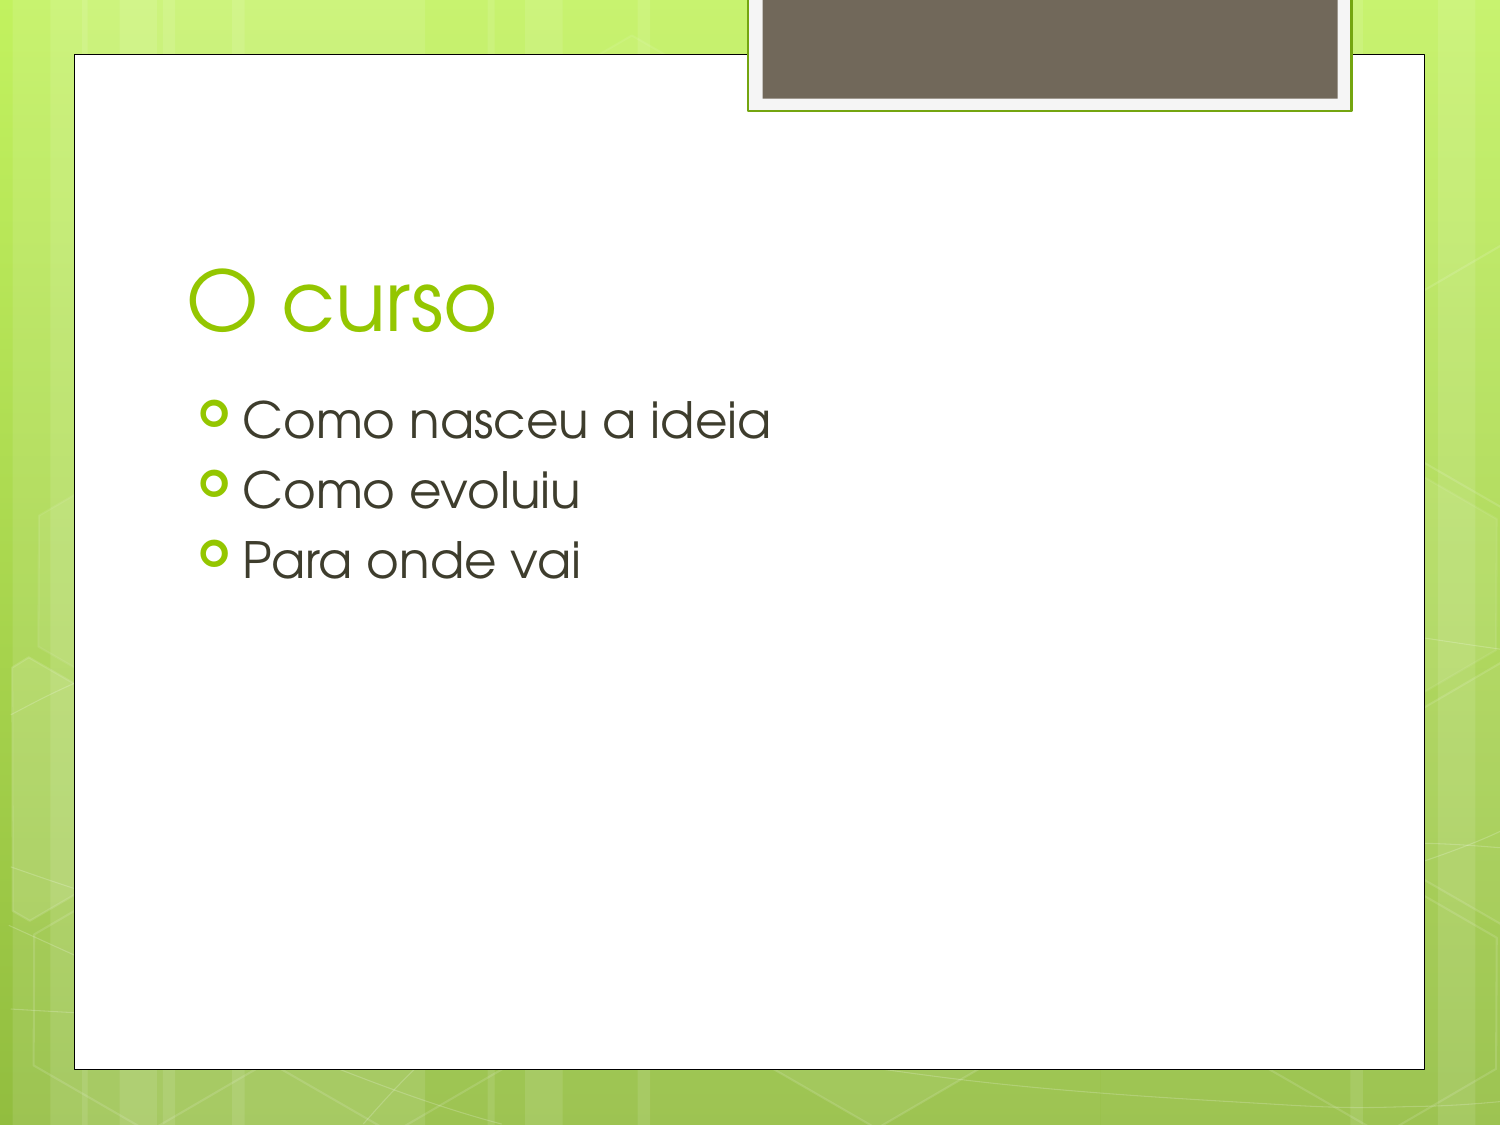

# O curso
Como nasceu a ideia
Como evoluiu
Para onde vai